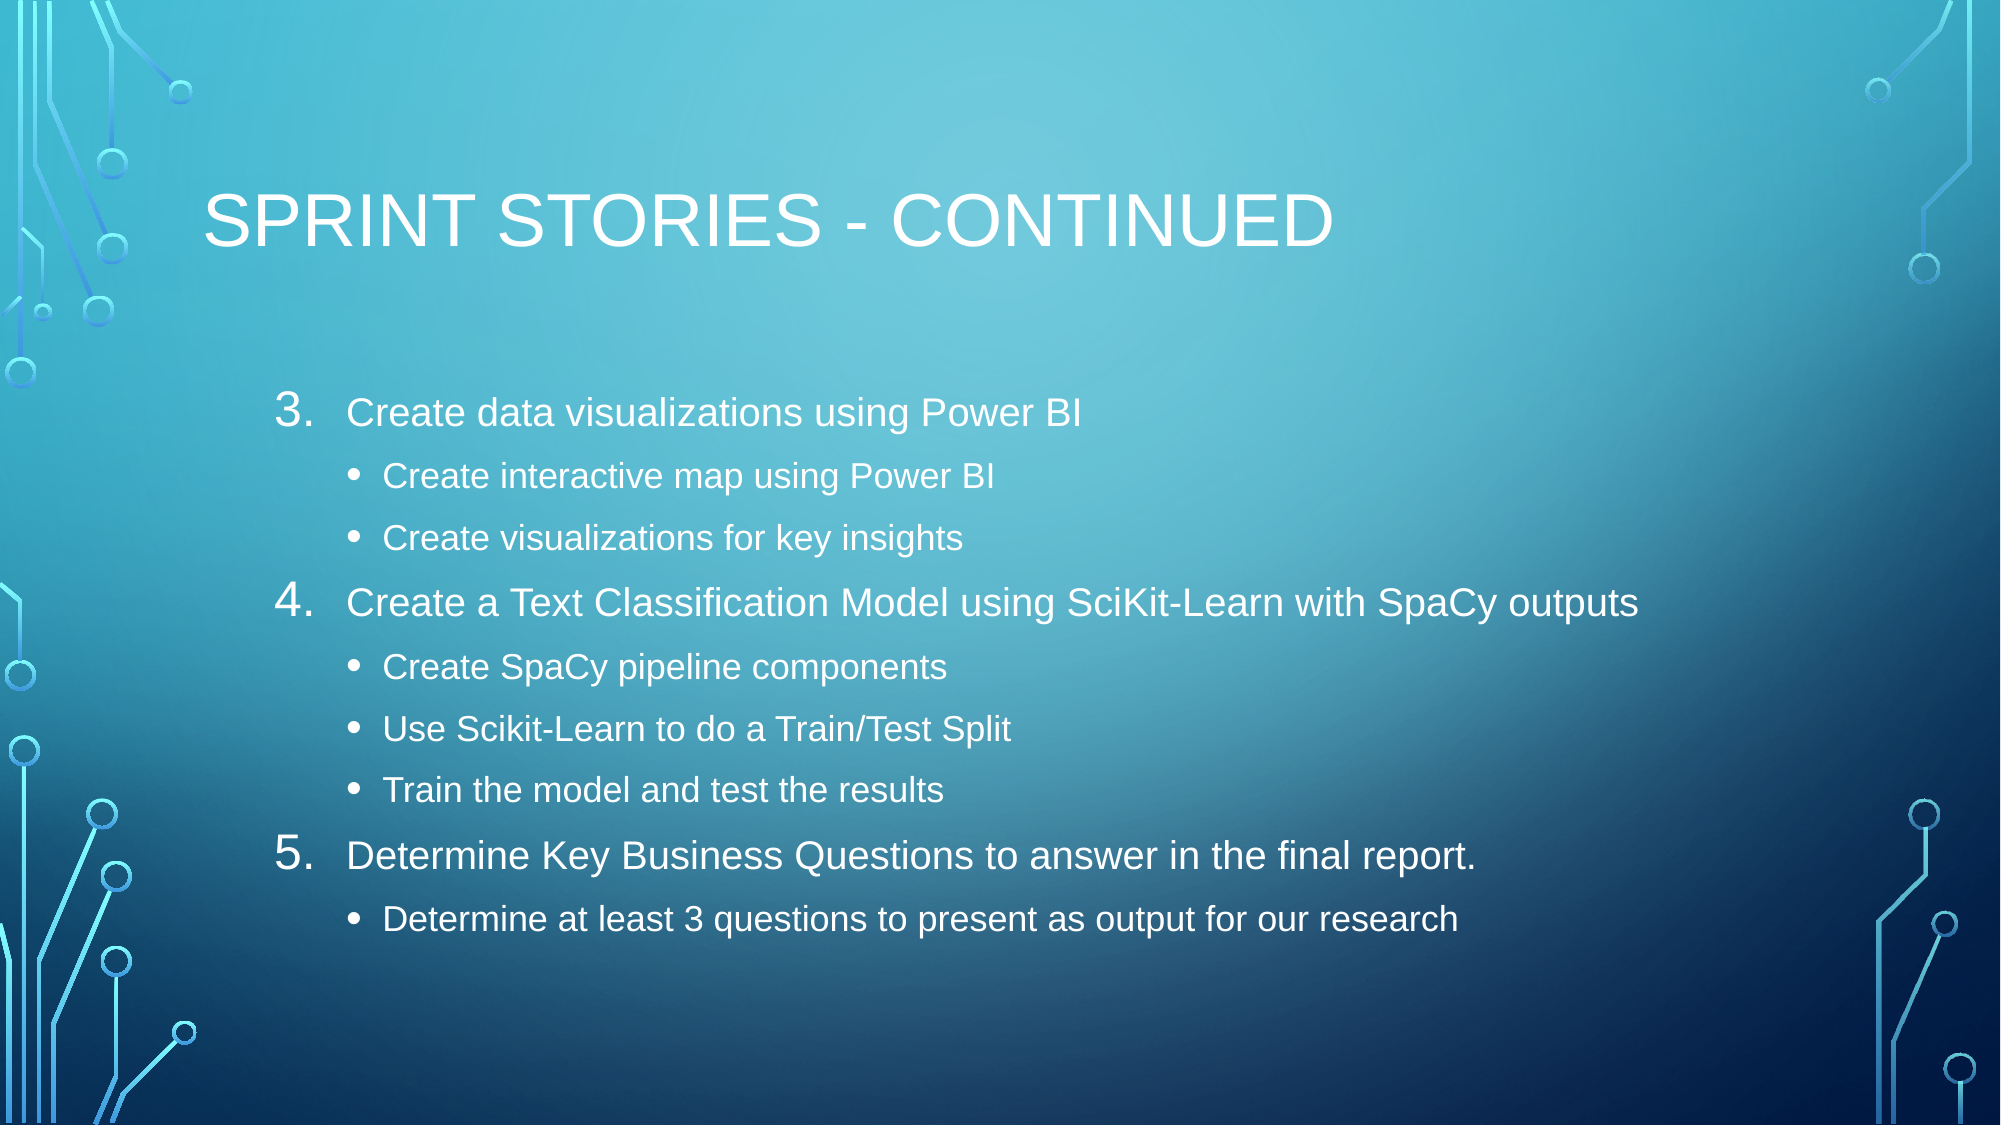

# Sprint stories - continued
Create data visualizations using Power BI
Create interactive map using Power BI
Create visualizations for key insights
Create a Text Classification Model using SciKit-Learn with SpaCy outputs
Create SpaCy pipeline components
Use Scikit-Learn to do a Train/Test Split
Train the model and test the results
Determine Key Business Questions to answer in the final report.
Determine at least 3 questions to present as output for our research